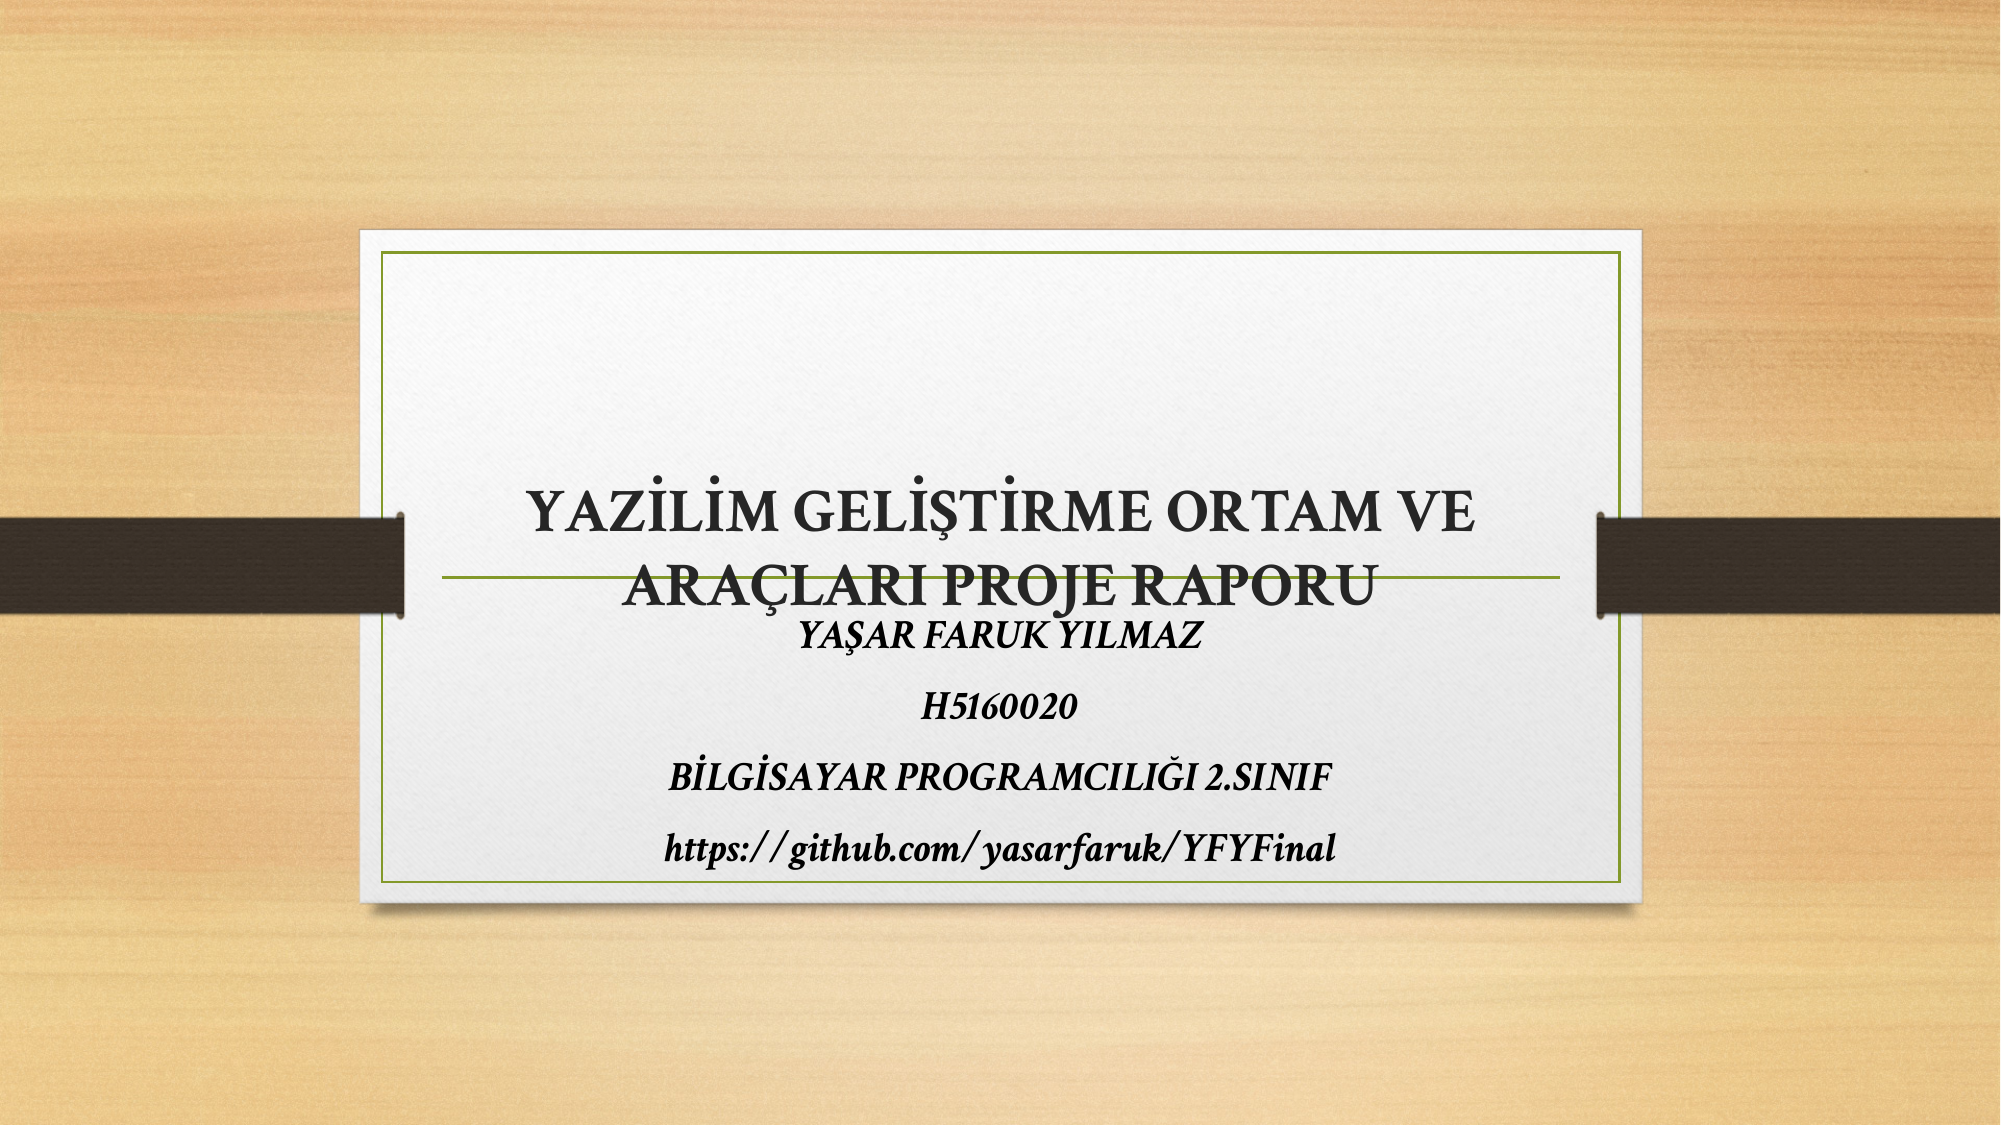

# YAZİLİM GELİŞTİRME ORTAM VE ARAÇLARI PROJE RAPORU
YAŞAR FARUK YILMAZ
H5160020
BİLGİSAYAR PROGRAMCILIĞI 2.SINIF
https://github.com/yasarfaruk/YFYFinal